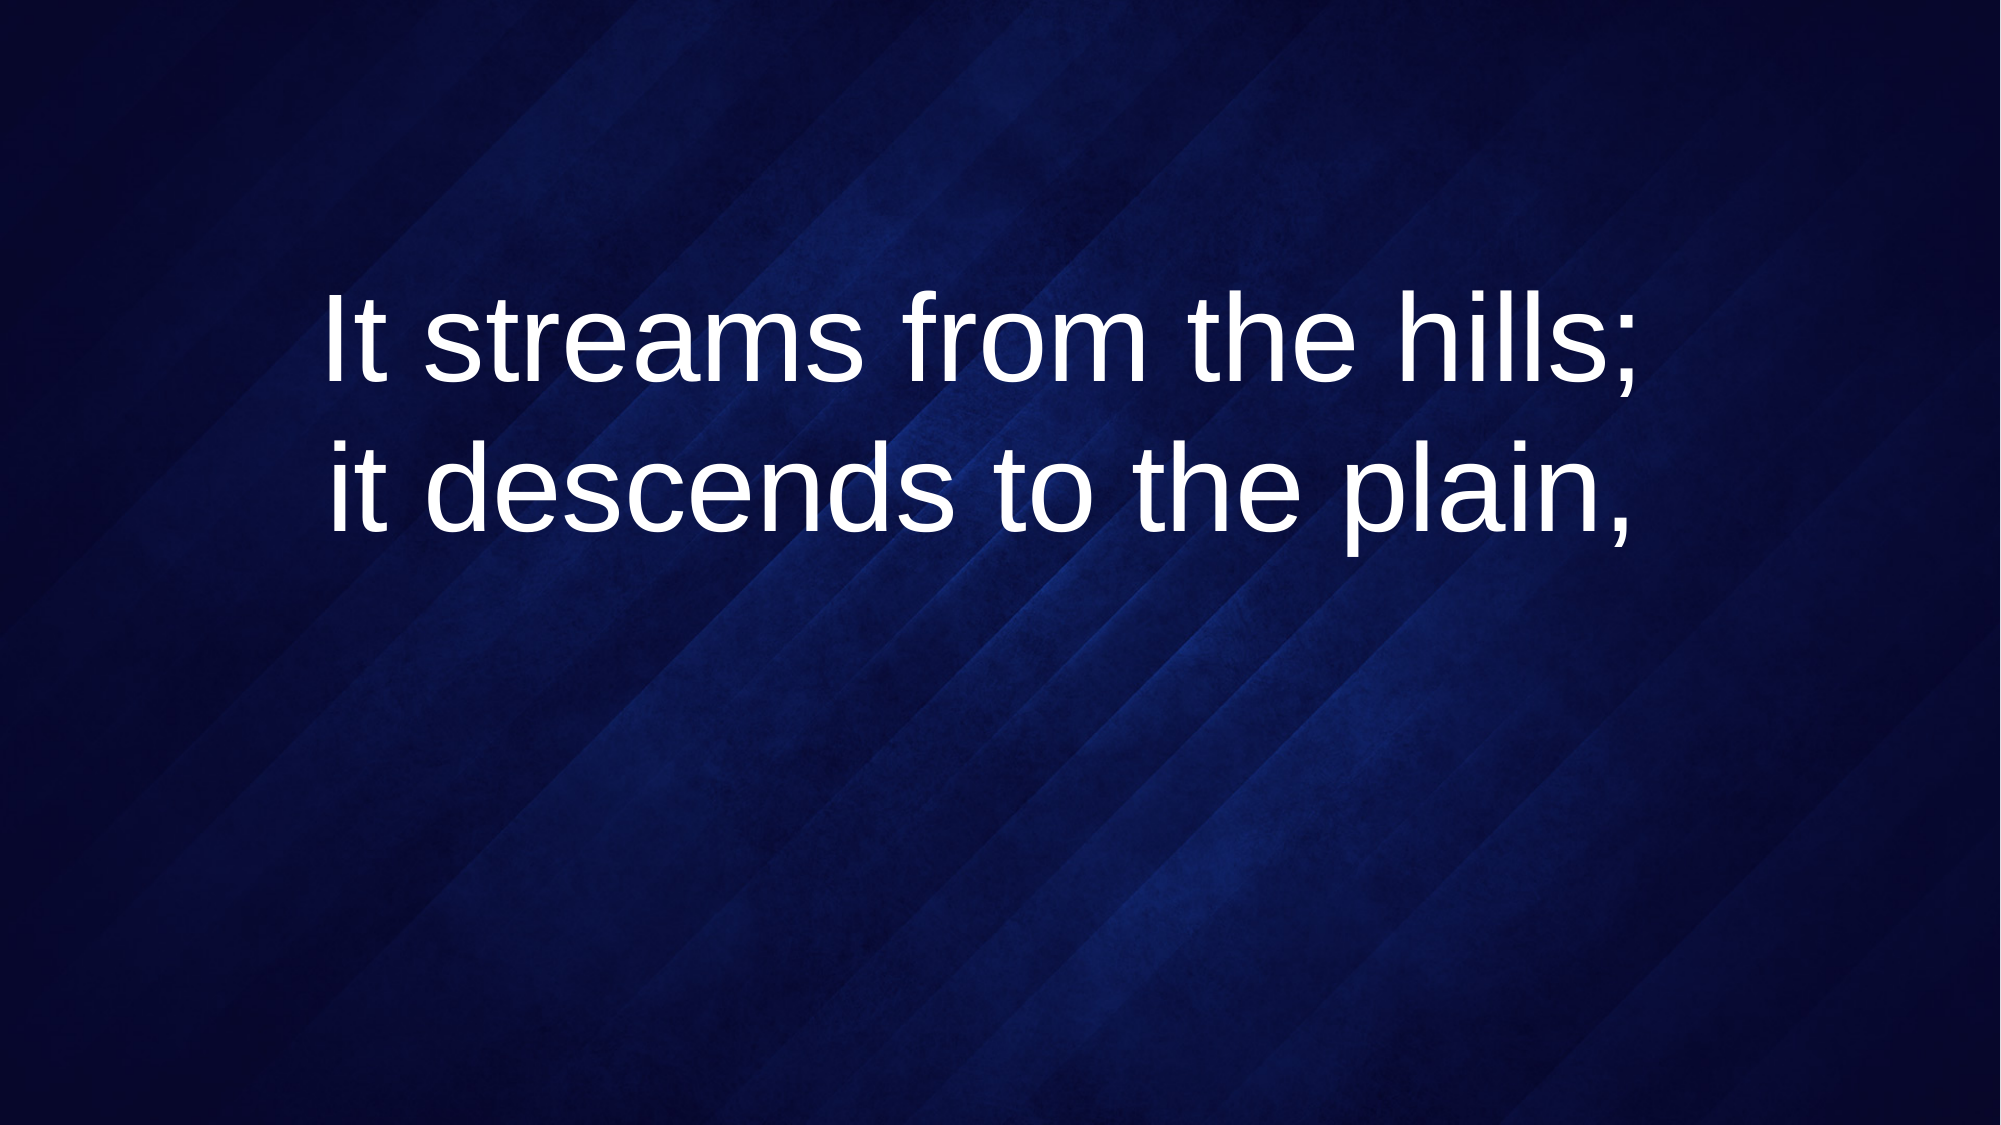

# It streams from the hills; it descends to the plain,